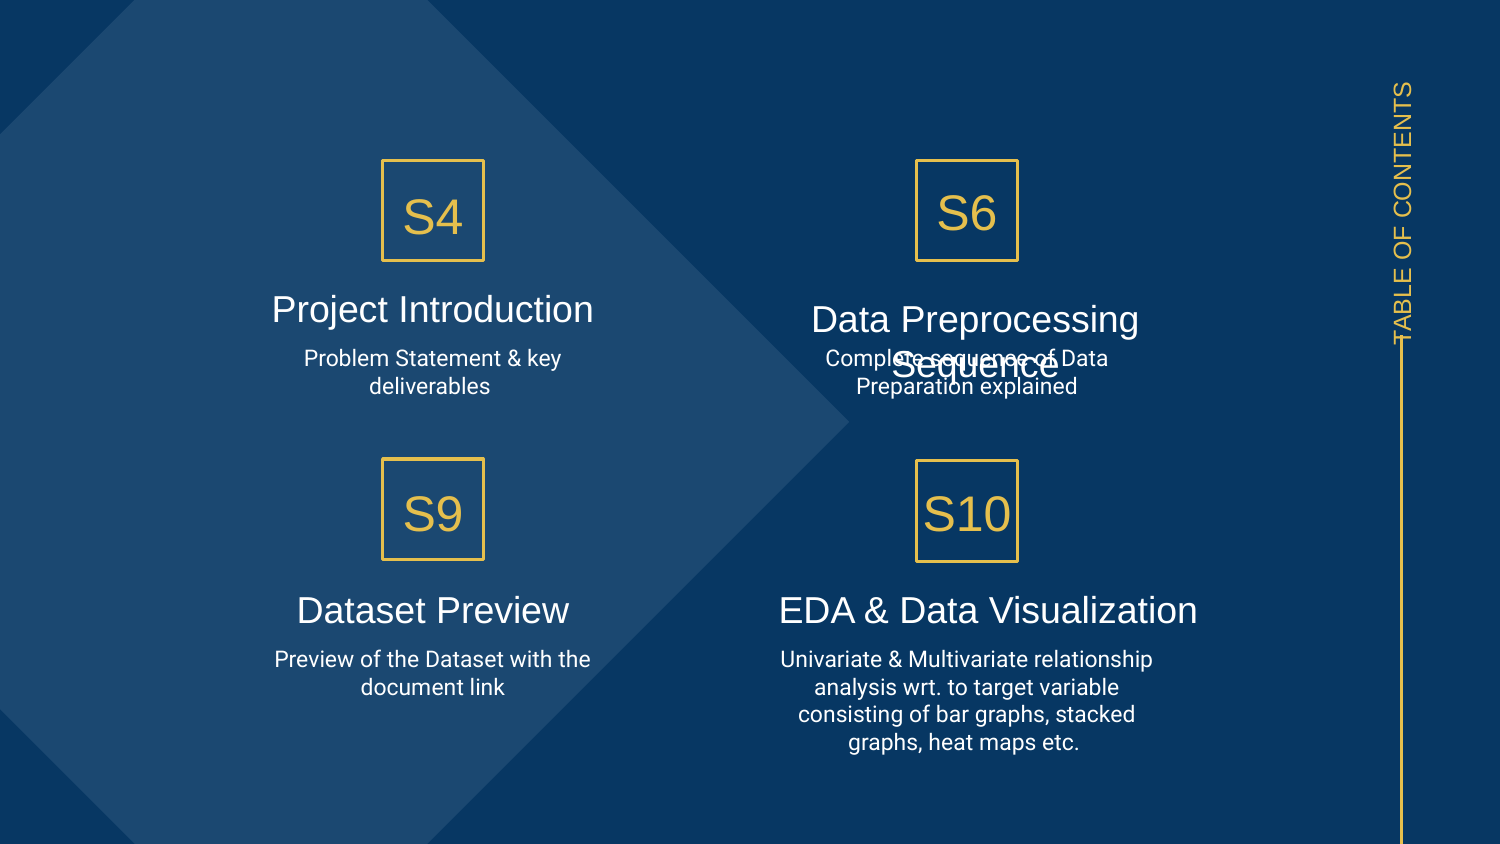

S6
# S4
Project Introduction
Data Preprocessing Sequence
Problem Statement & key deliverables
Complete sequence of Data Preparation explained
TABLE OF CONTENTS

S9
S10
Dataset Preview
EDA & Data Visualization
Preview of the Dataset with the document link
Univariate & Multivariate relationship analysis wrt. to target variable consisting of bar graphs, stacked graphs, heat maps etc.